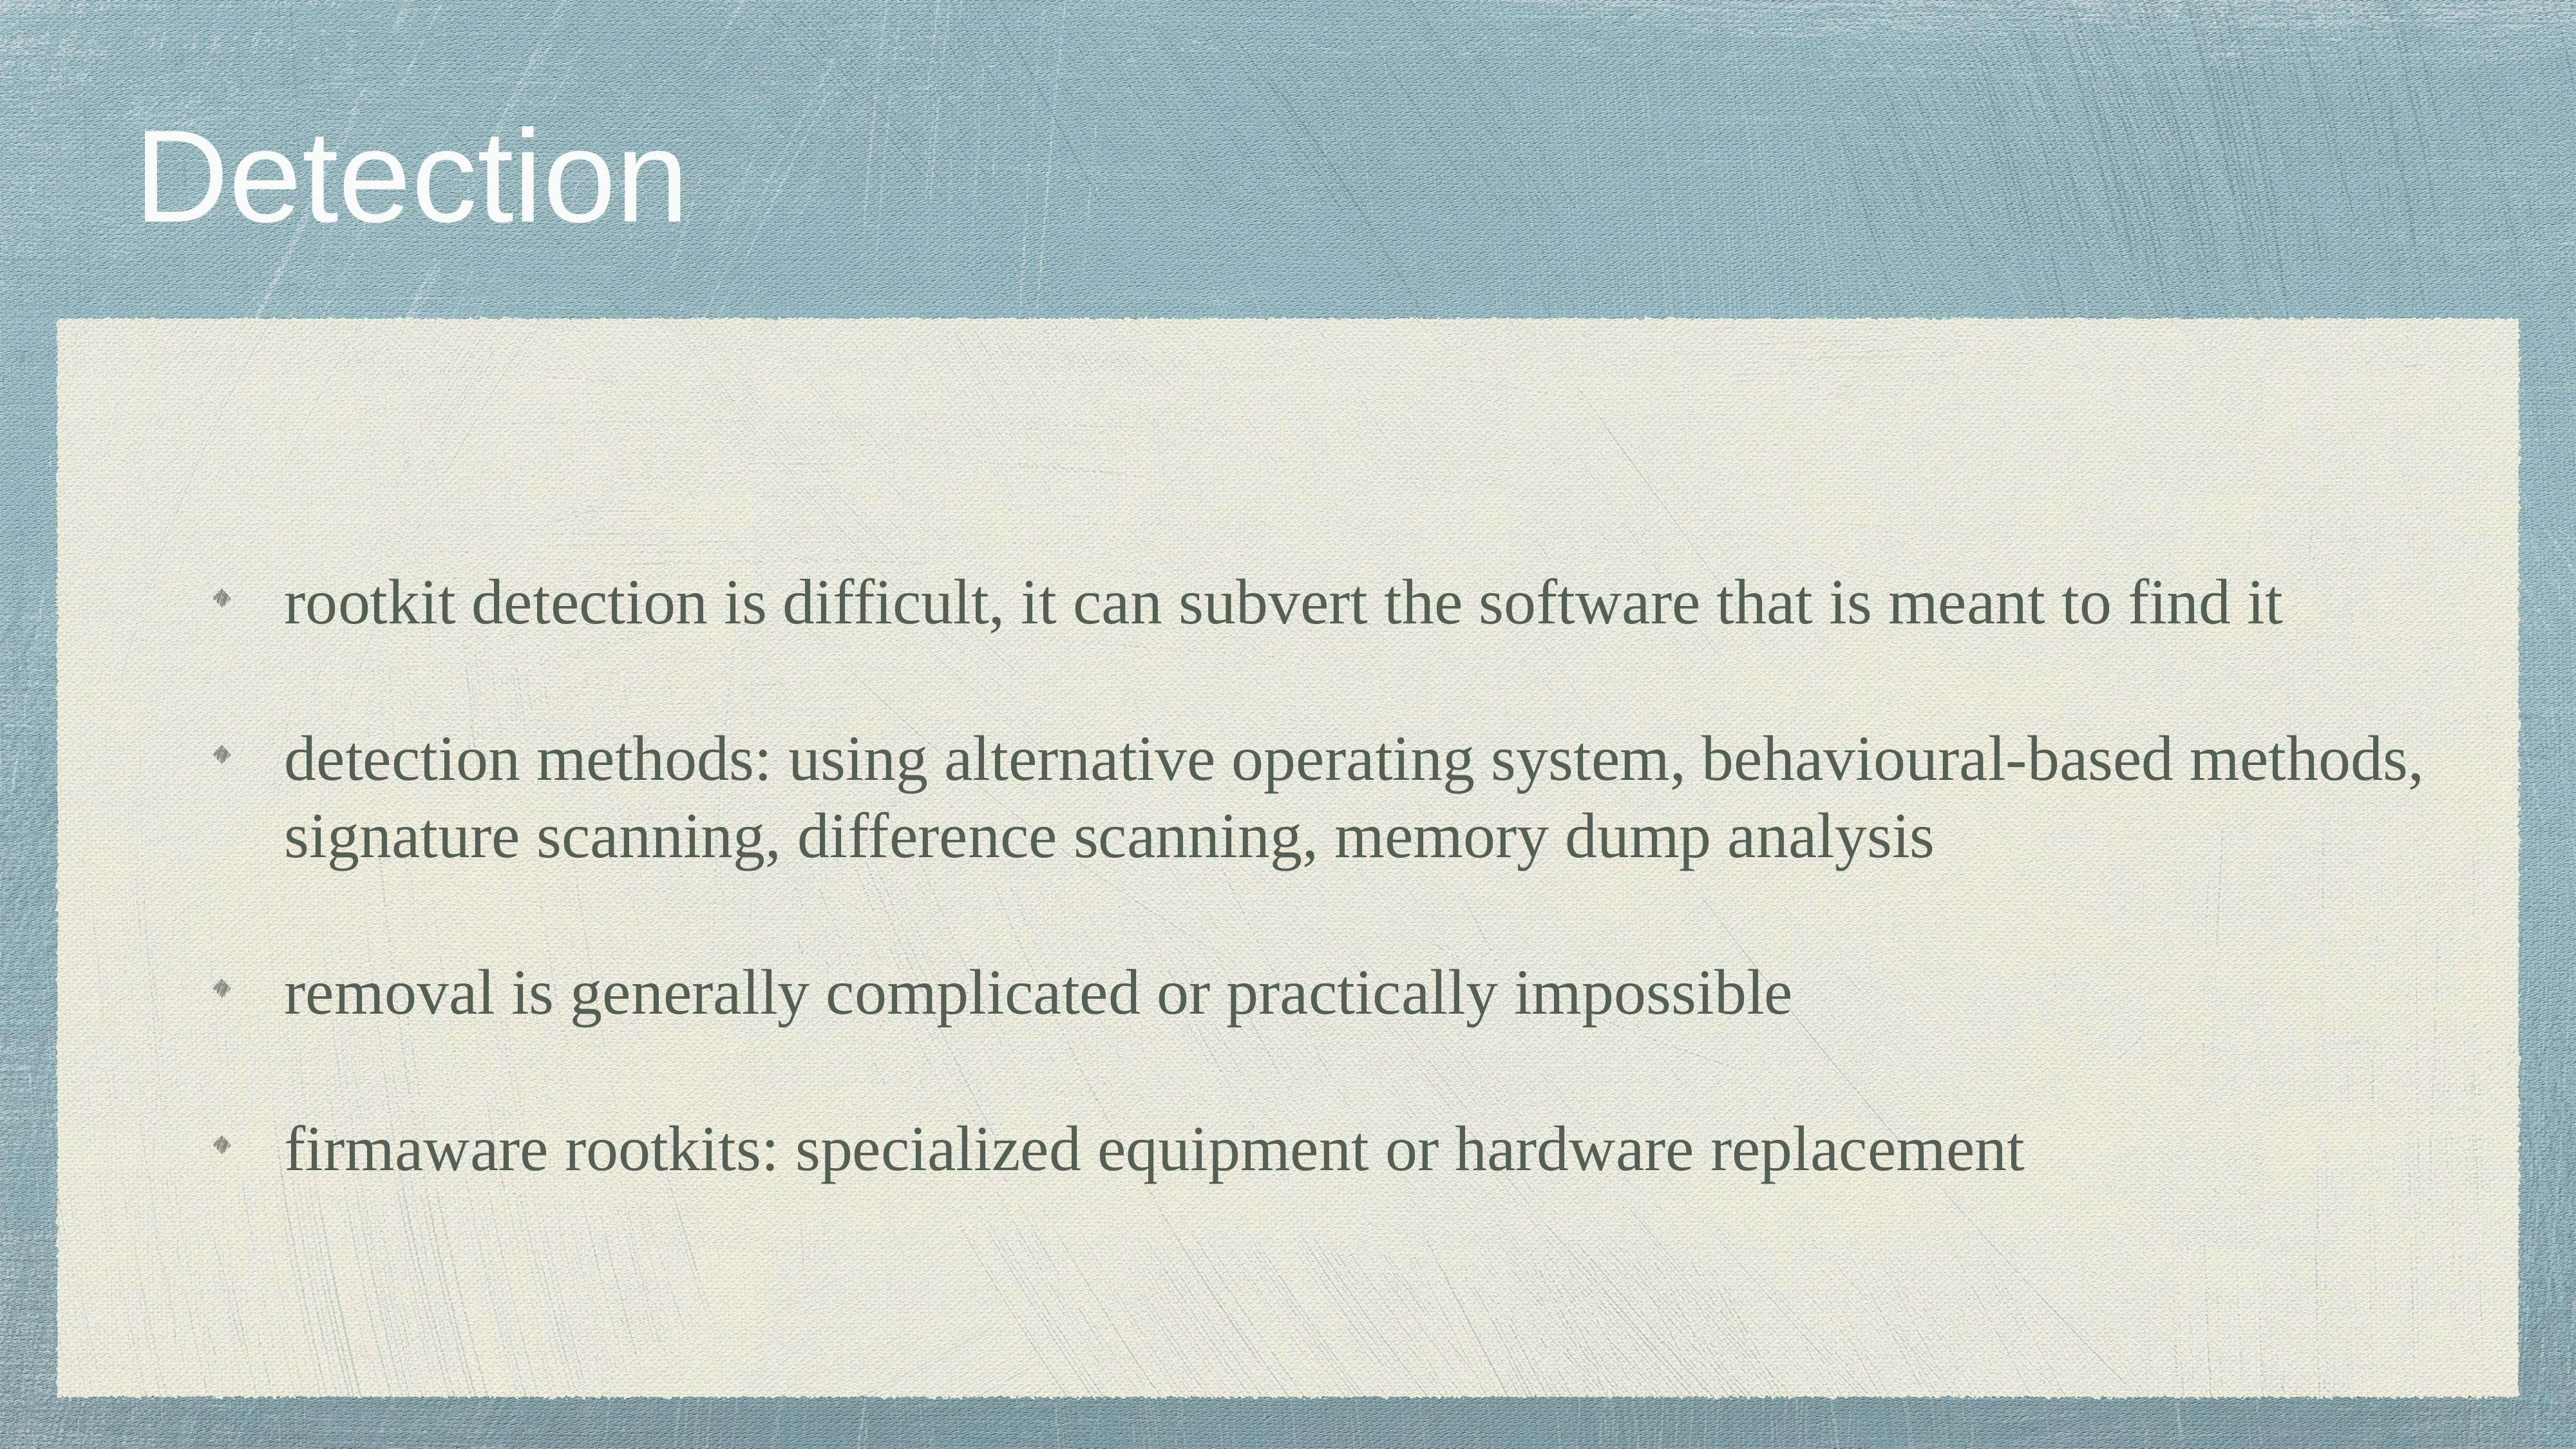

# Detection
rootkit detection is difficult, it can subvert the software that is meant to find it
detection methods: using alternative operating system, behavioural-based methods, signature scanning, difference scanning, memory dump analysis
removal is generally complicated or practically impossible
firmaware rootkits: specialized equipment or hardware replacement